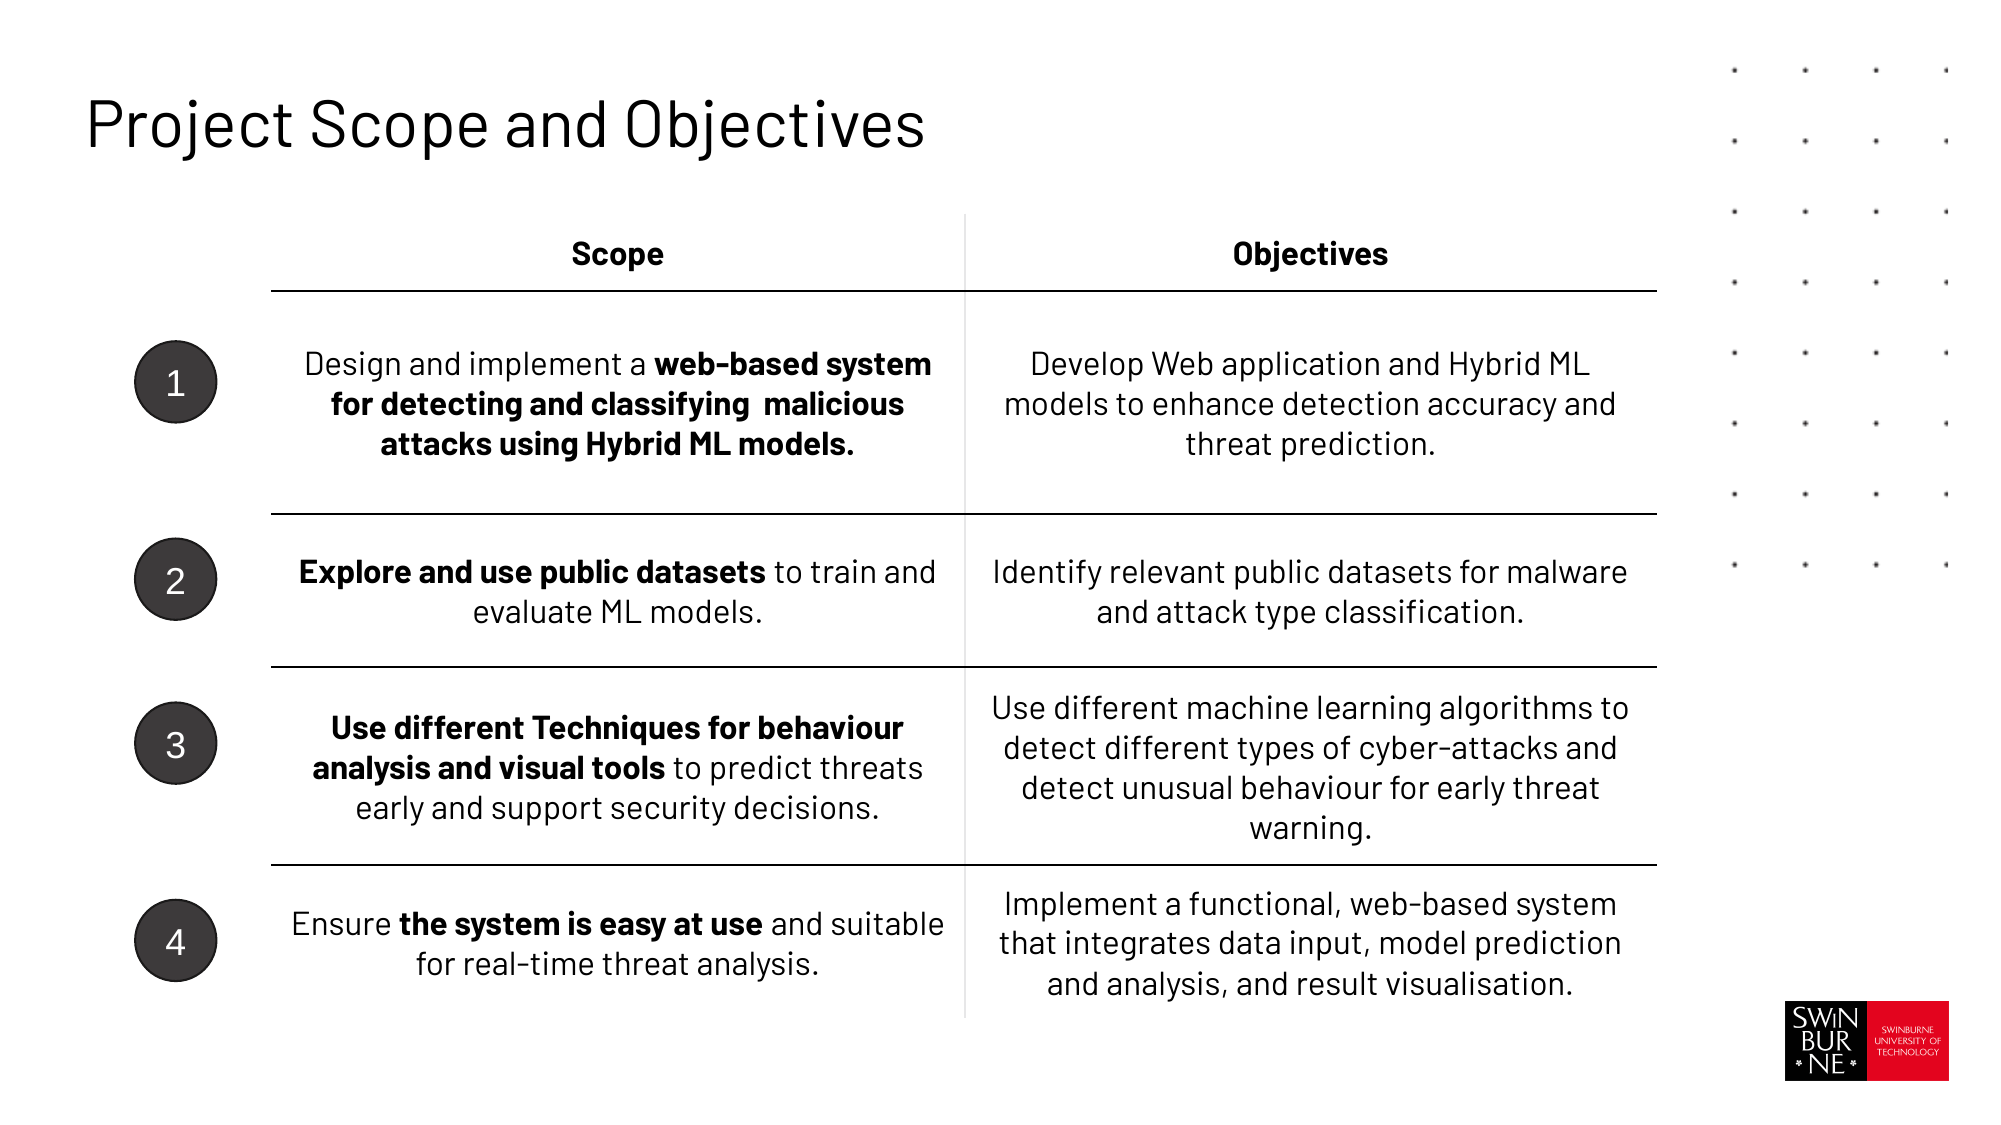

# Project Scope and Objectives
| Scope | Objectives |
| --- | --- |
| Design and implement a web-based system for detecting and classifying malicious attacks using Hybrid ML models. | Develop Web application and Hybrid ML models to enhance detection accuracy and threat prediction. |
| Explore and use public datasets to train and evaluate ML models. | Identify relevant public datasets for malware and attack type classification. |
| Use different Techniques for behaviour analysis and visual tools to predict threats early and support security decisions. | Use different machine learning algorithms to detect different types of cyber-attacks and detect unusual behaviour for early threat warning. |
| Ensure the system is easy at use and suitable for real-time threat analysis. | Implement a functional, web-based system that integrates data input, model prediction and analysis, and result visualisation. |
1
2
3
4